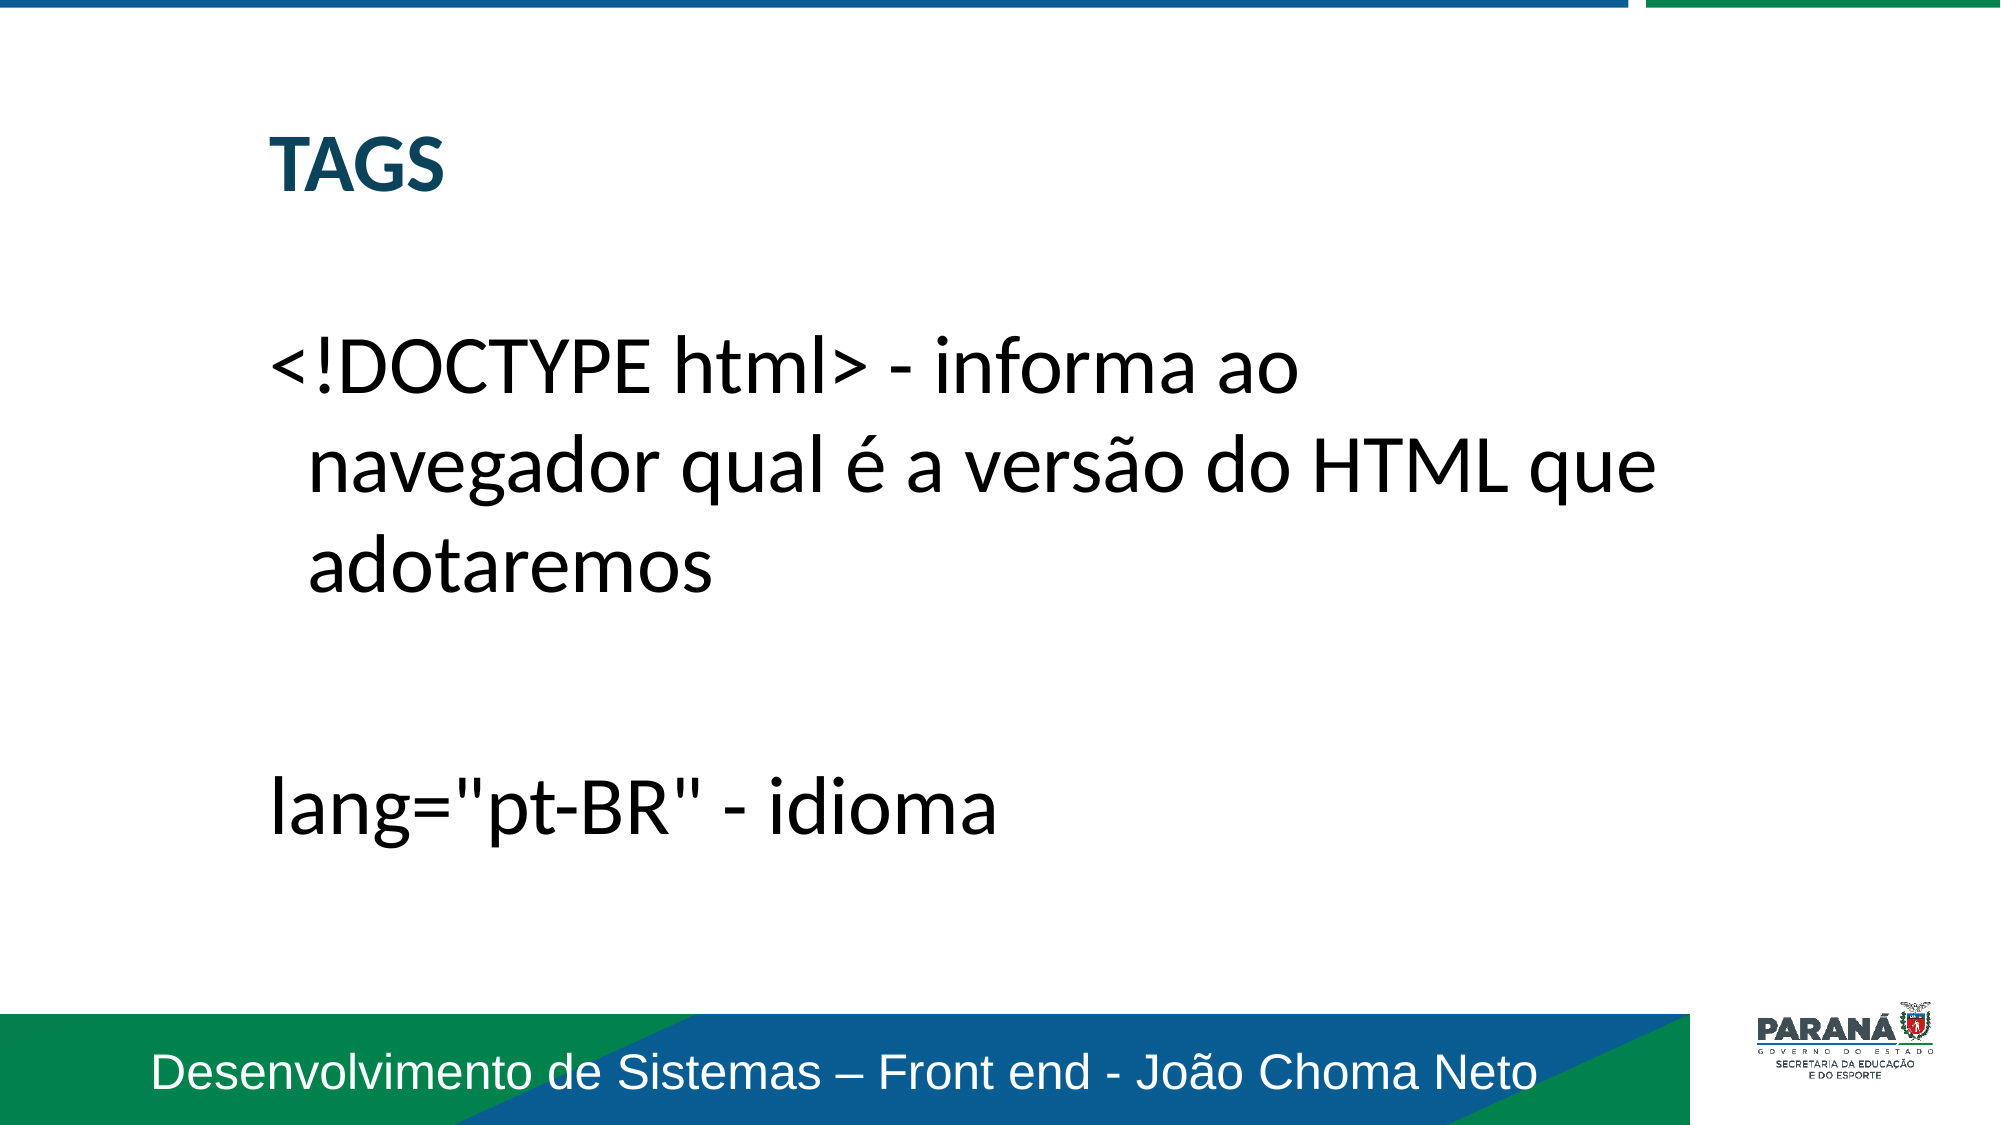

TAGS
<!DOCTYPE html> - informa ao navegador qual é a versão do HTML que adotaremos

lang="pt-BR" - idioma